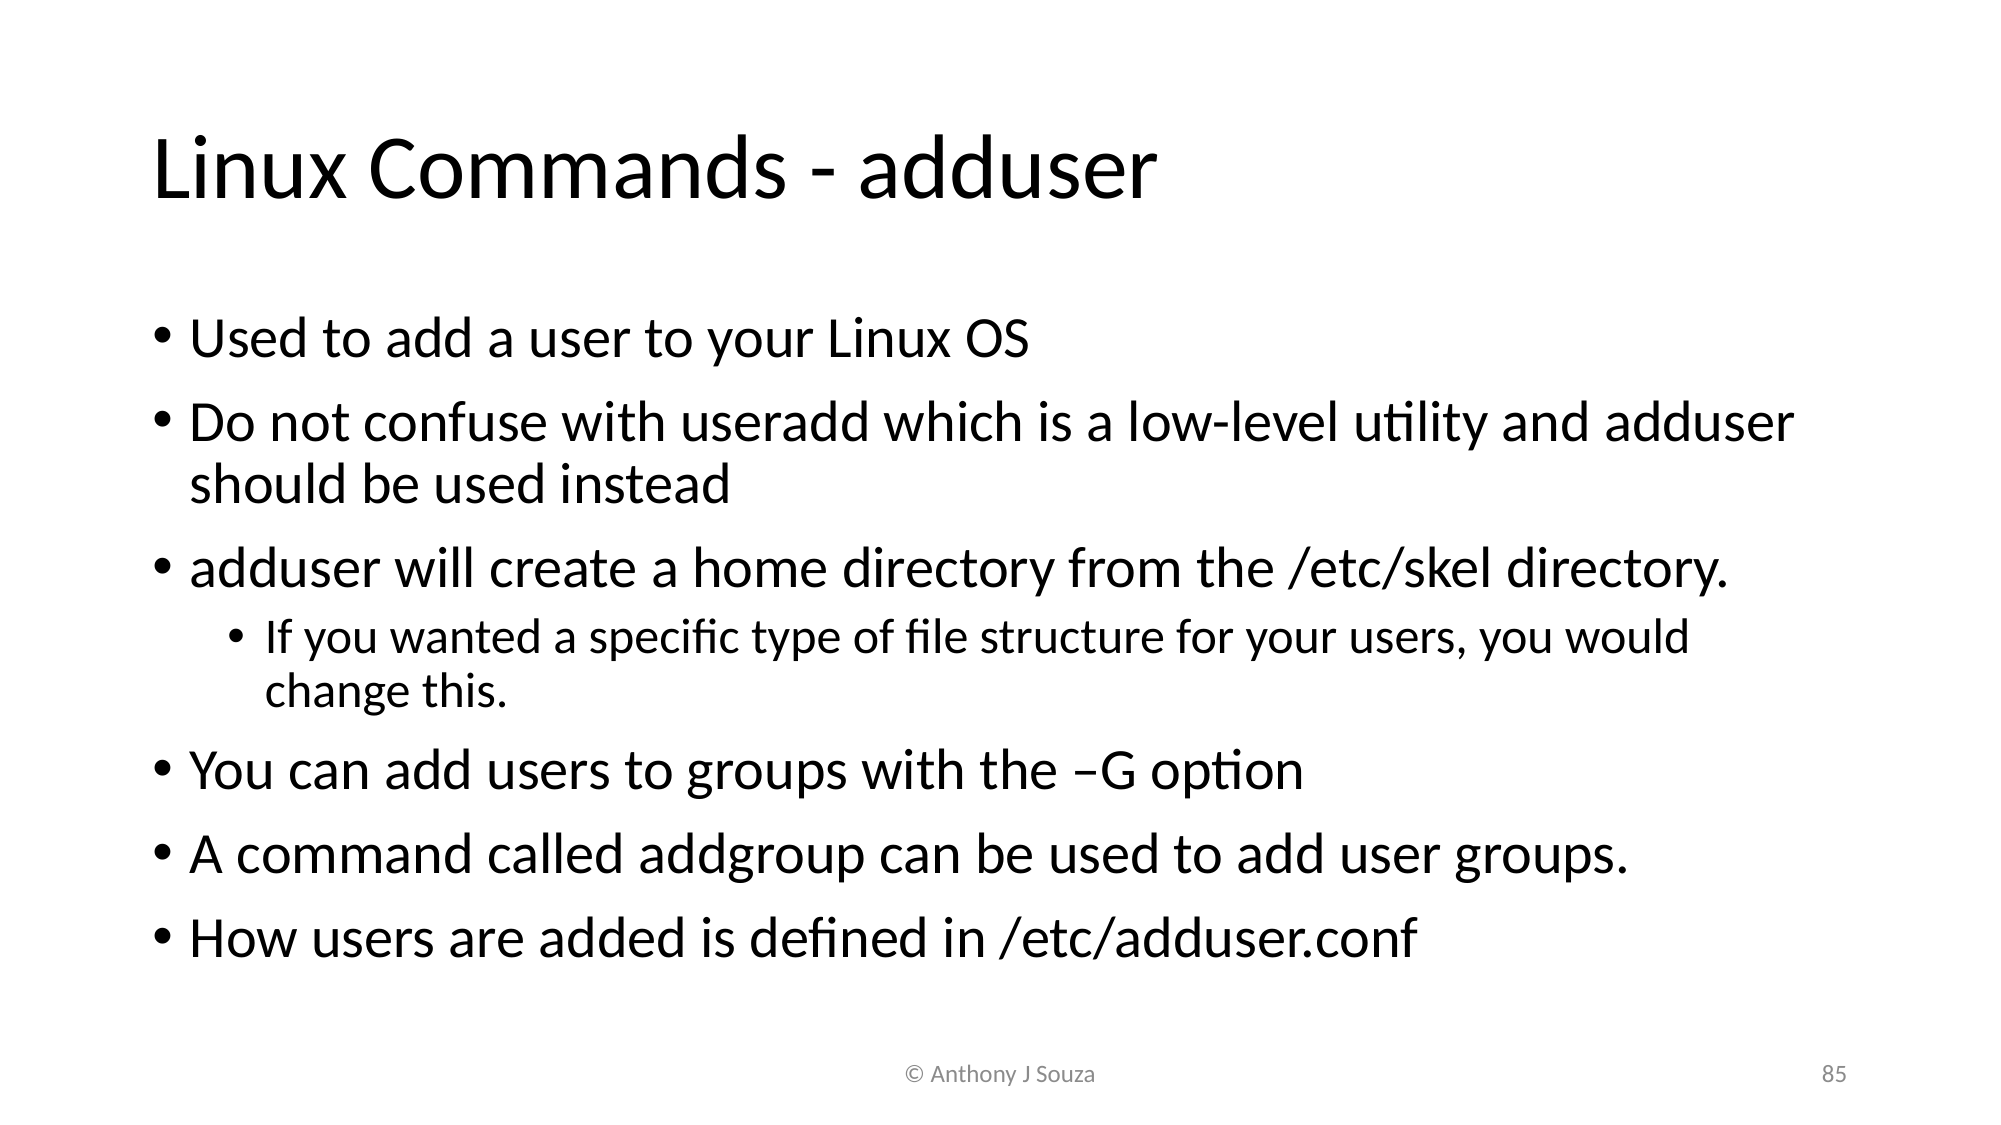

# Linux Commands - adduser
Used to add a user to your Linux OS
Do not confuse with useradd which is a low-level utility and adduser should be used instead
adduser will create a home directory from the /etc/skel directory.
If you wanted a specific type of file structure for your users, you would change this.
You can add users to groups with the –G option
A command called addgroup can be used to add user groups.
How users are added is defined in /etc/adduser.conf

© Anthony J Souza
85